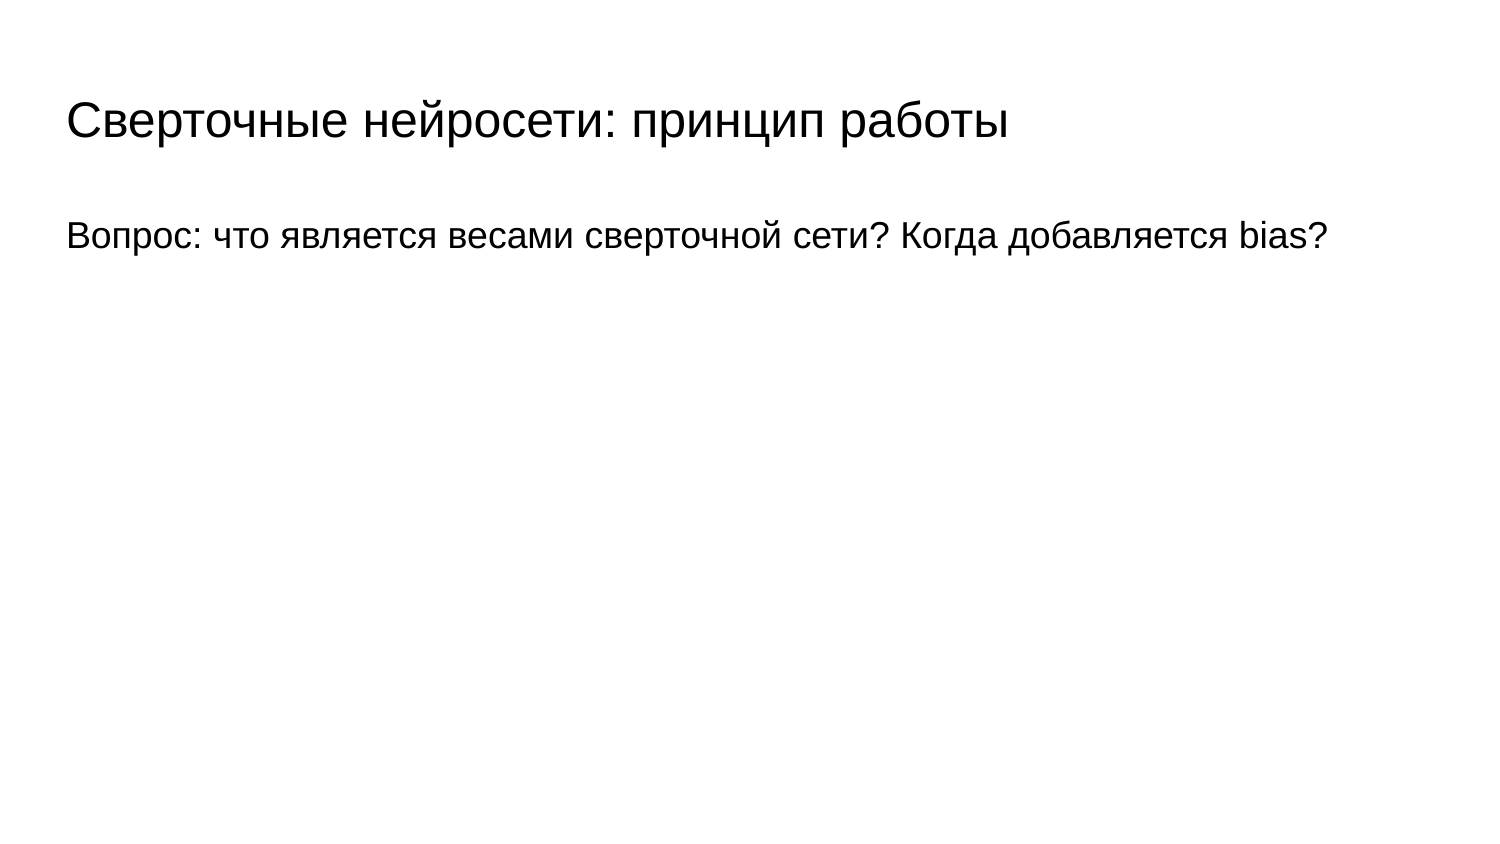

# Сверточные нейросети: принцип работы
Вопрос: что является весами сверточной сети? Когда добавляется bias?